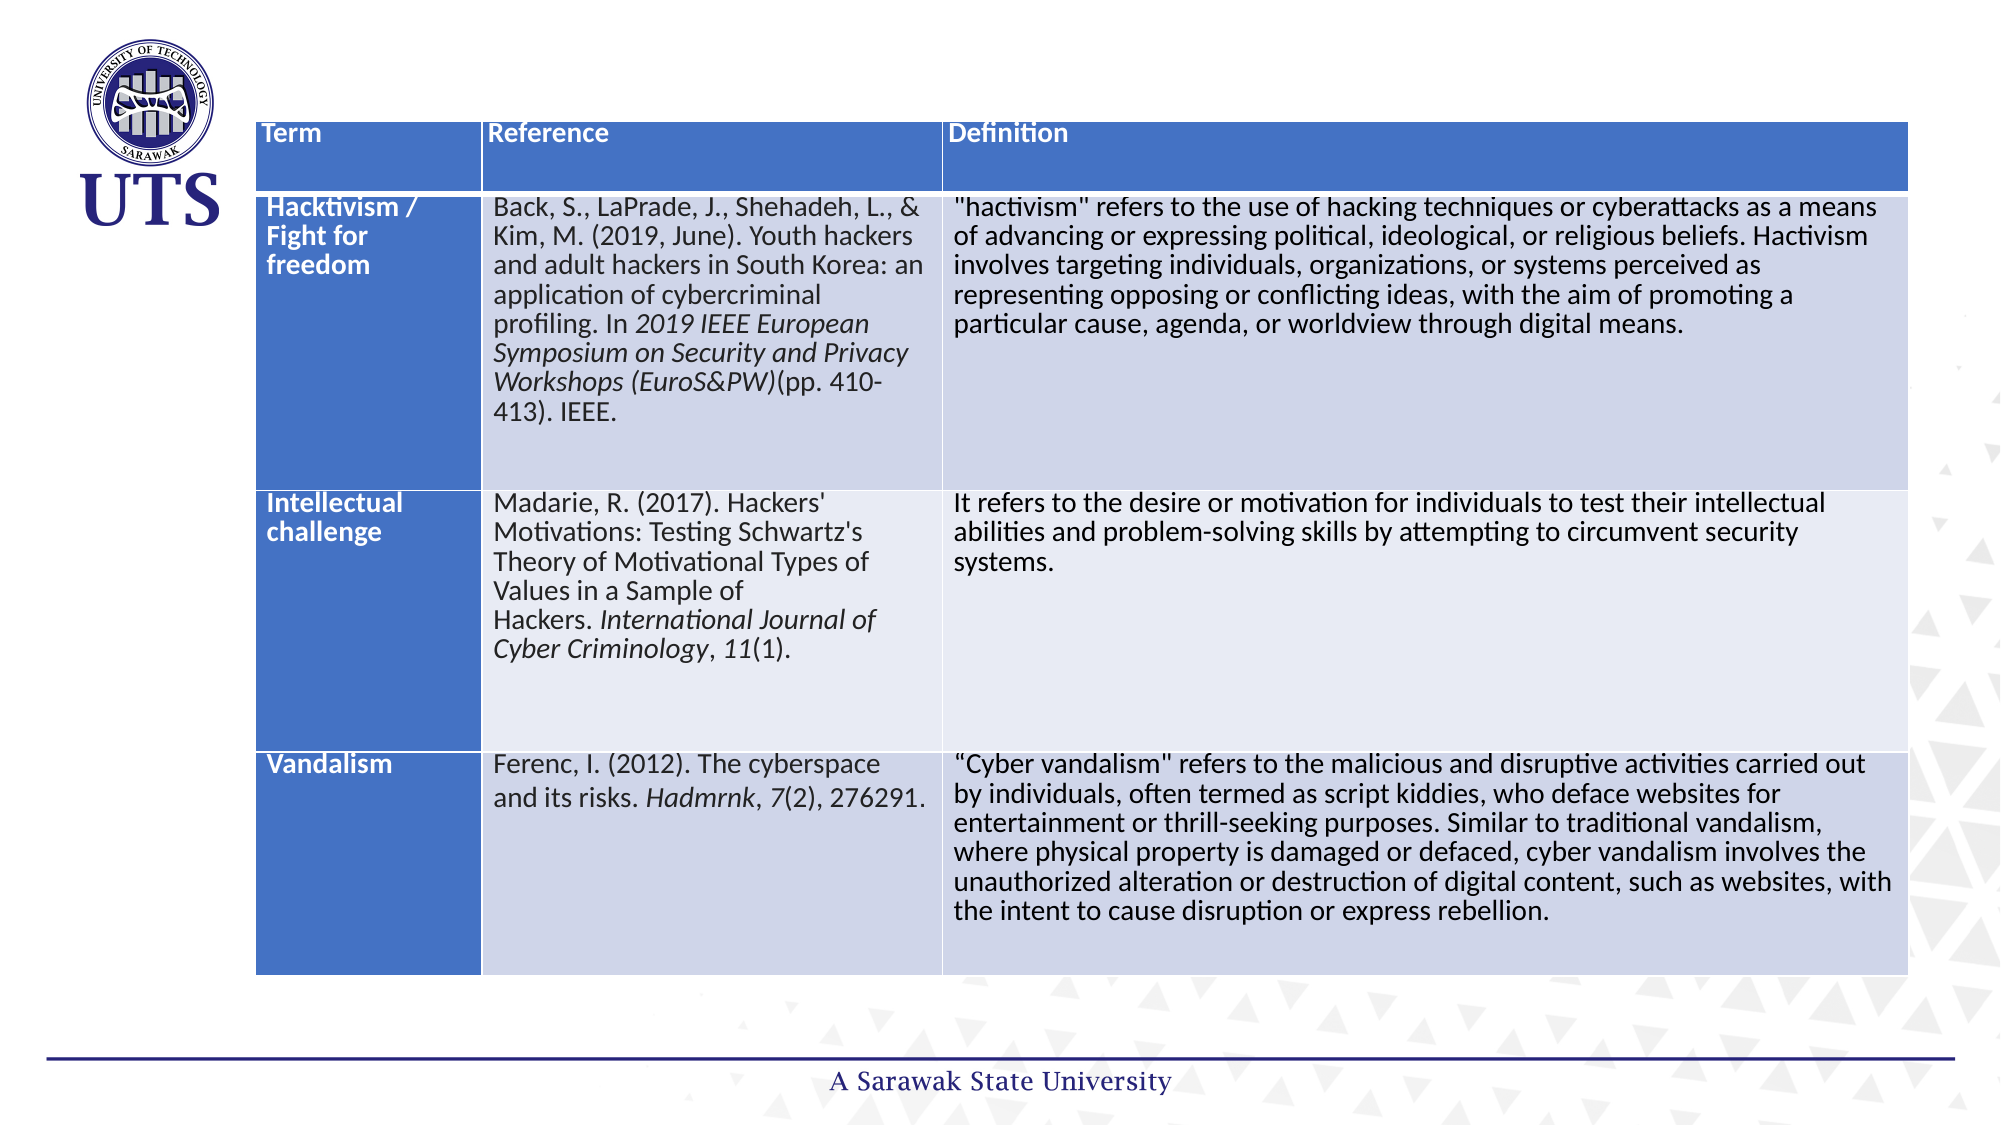

| Term | Reference | Definition |
| --- | --- | --- |
| Hacktivism / Fight for freedom | Back, S., LaPrade, J., Shehadeh, L., & Kim, M. (2019, June). Youth hackers and adult hackers in South Korea: an application of cybercriminal profiling. In 2019 IEEE European Symposium on Security and Privacy Workshops (EuroS&PW)(pp. 410-413). IEEE. | "hactivism" refers to the use of hacking techniques or cyberattacks as a means of advancing or expressing political, ideological, or religious beliefs. Hactivism involves targeting individuals, organizations, or systems perceived as representing opposing or conflicting ideas, with the aim of promoting a particular cause, agenda, or worldview through digital means. |
| Intellectual challenge | Madarie, R. (2017). Hackers' Motivations: Testing Schwartz's Theory of Motivational Types of Values in a Sample of Hackers. International Journal of Cyber Criminology, 11(1). | It refers to the desire or motivation for individuals to test their intellectual abilities and problem-solving skills by attempting to circumvent security systems. |
| Vandalism | Ferenc, I. (2012). The cyberspace and its risks. Hadmrnk, 7(2), 276291. | “Cyber vandalism" refers to the malicious and disruptive activities carried out by individuals, often termed as script kiddies, who deface websites for entertainment or thrill-seeking purposes. Similar to traditional vandalism, where physical property is damaged or defaced, cyber vandalism involves the unauthorized alteration or destruction of digital content, such as websites, with the intent to cause disruption or express rebellion. |